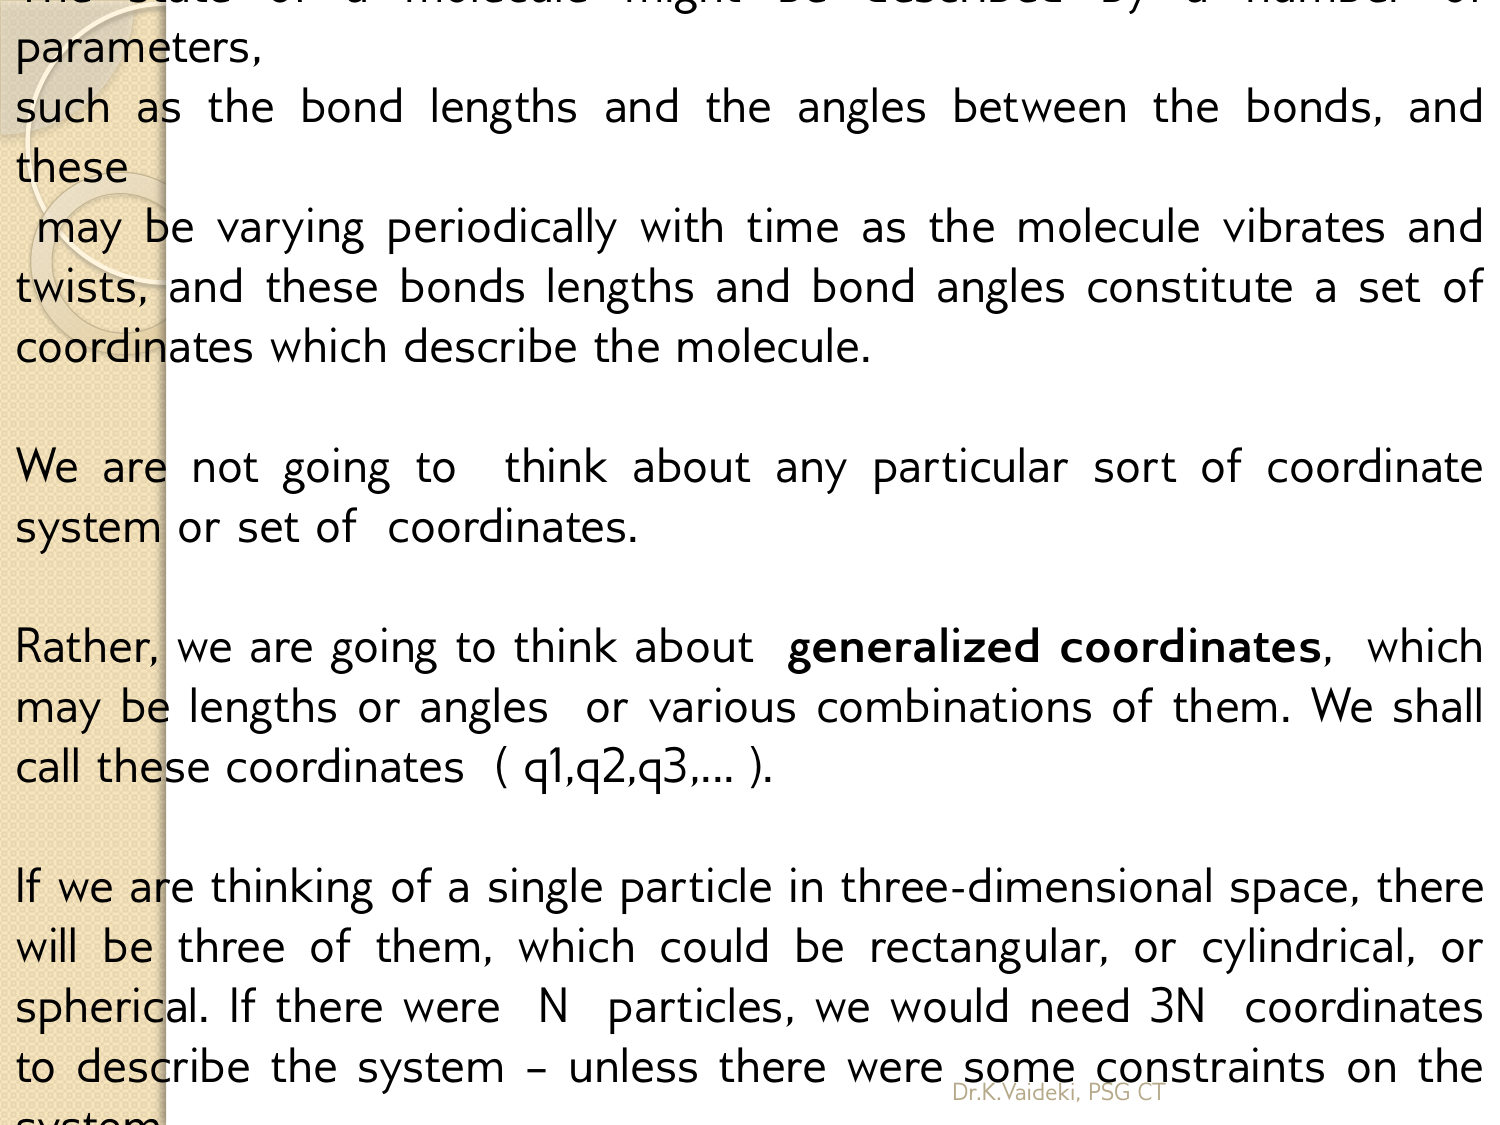

The state of a molecule might be described by a number of parameters,
such as the bond lengths and the angles between the bonds, and these
 may be varying periodically with time as the molecule vibrates and twists, and these bonds lengths and bond angles constitute a set of coordinates which describe the molecule.

We are not going to  think about any particular sort of coordinate system or set of  coordinates.

Rather, we are going to think about  generalized coordinates,  which may be lengths or angles  or various combinations of them. We shall call these coordinates  ( q1,q2,q3,... ).

If we are thinking of a single particle in three-dimensional space, there will be three of them, which could be rectangular, or cylindrical, or spherical. If there were  N  particles, we would need 3N  coordinates to describe the system – unless there were some constraints on the system.
Dr.K.Vaideki, PSG CT